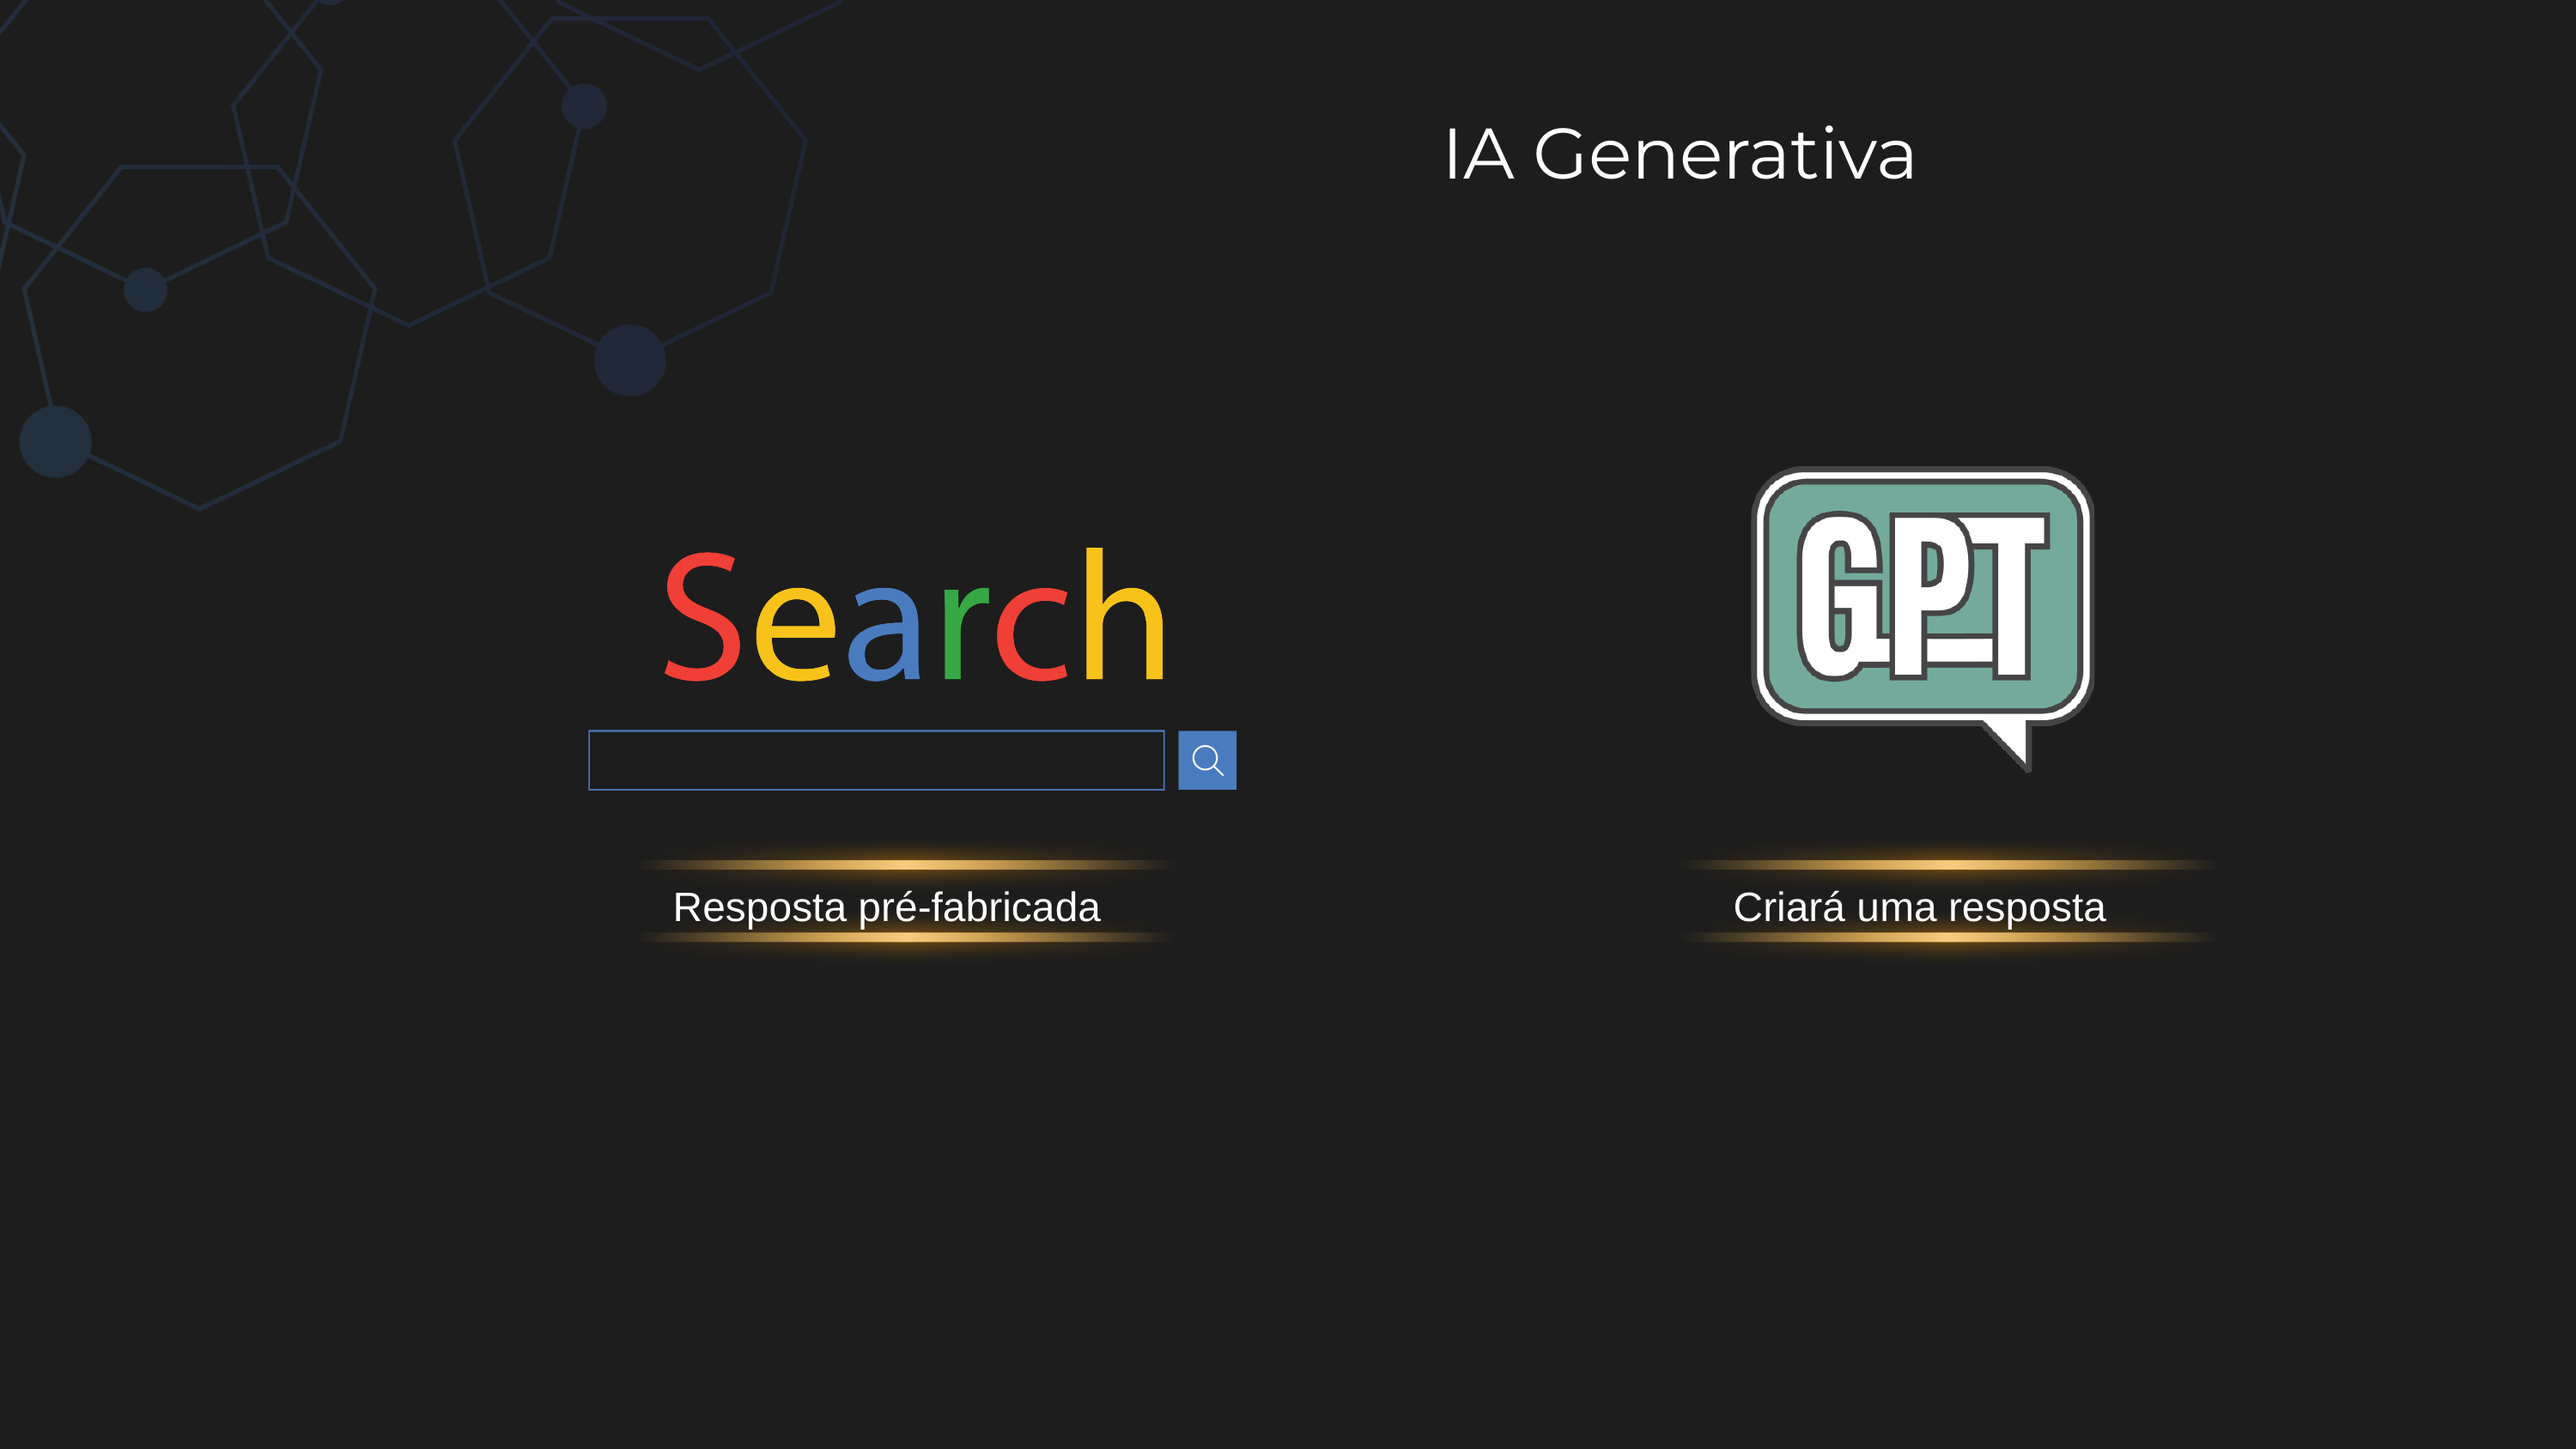

IA Generativa

Resposta pré-fabricada
Criará uma resposta